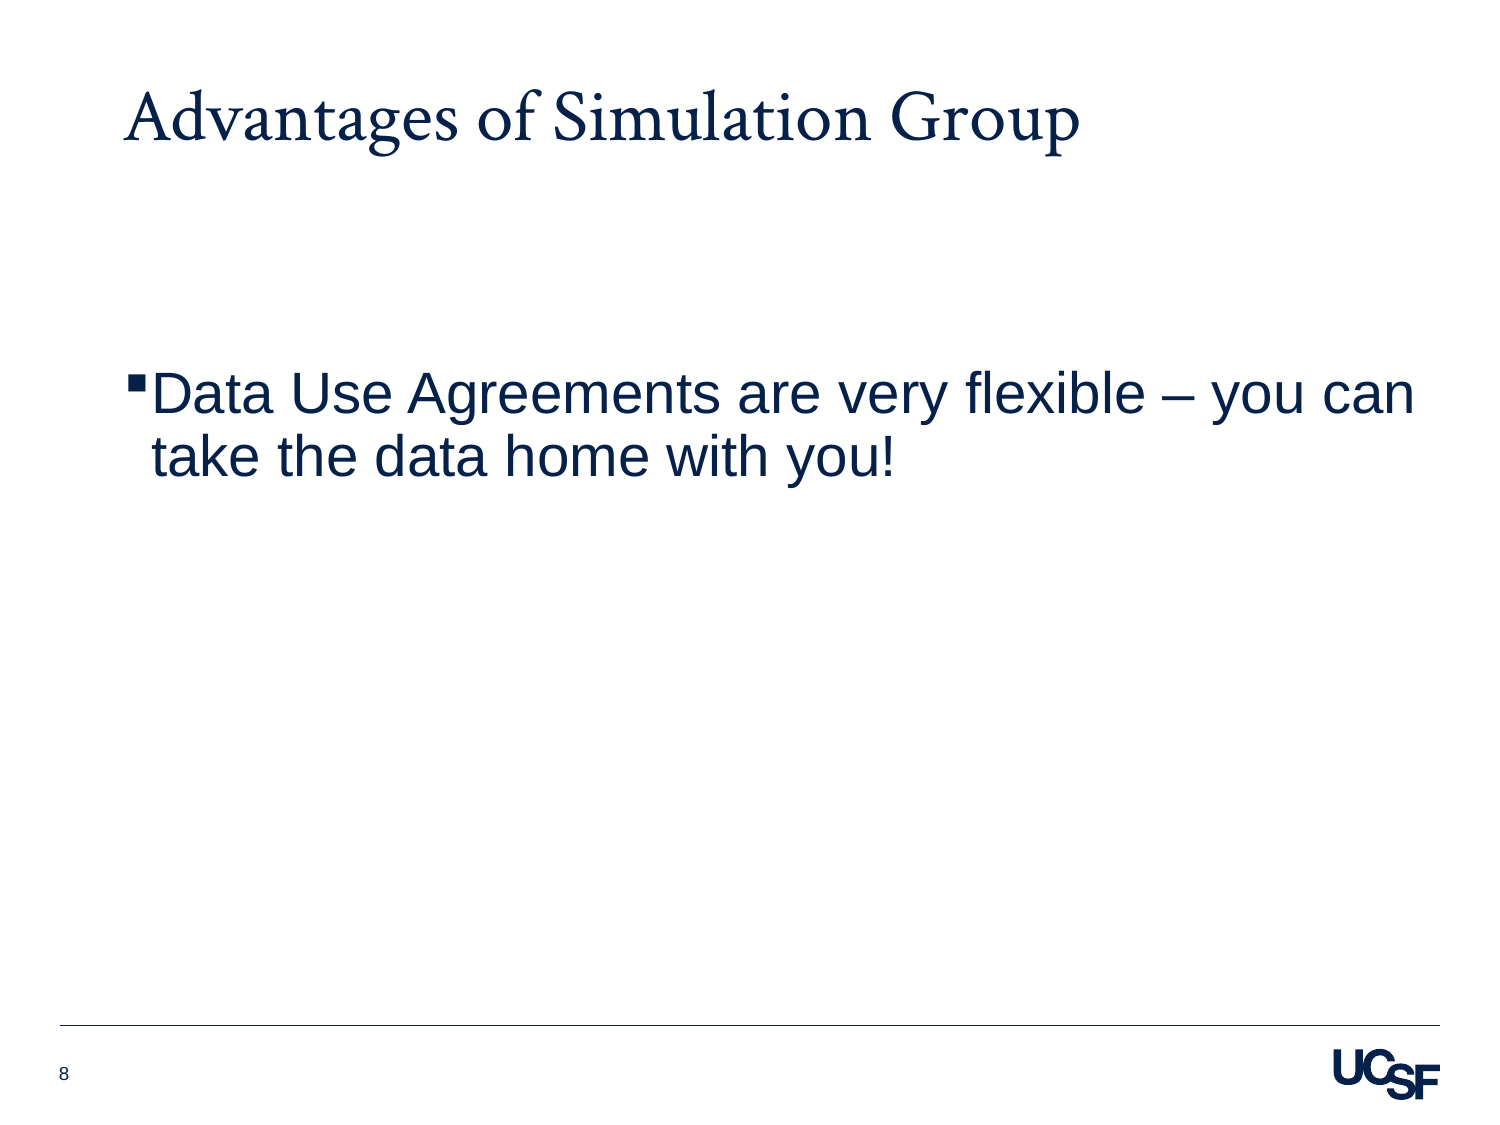

# Advantages of Simulation Group

Data Use Agreements are very flexible – you can take the data home with you!

8